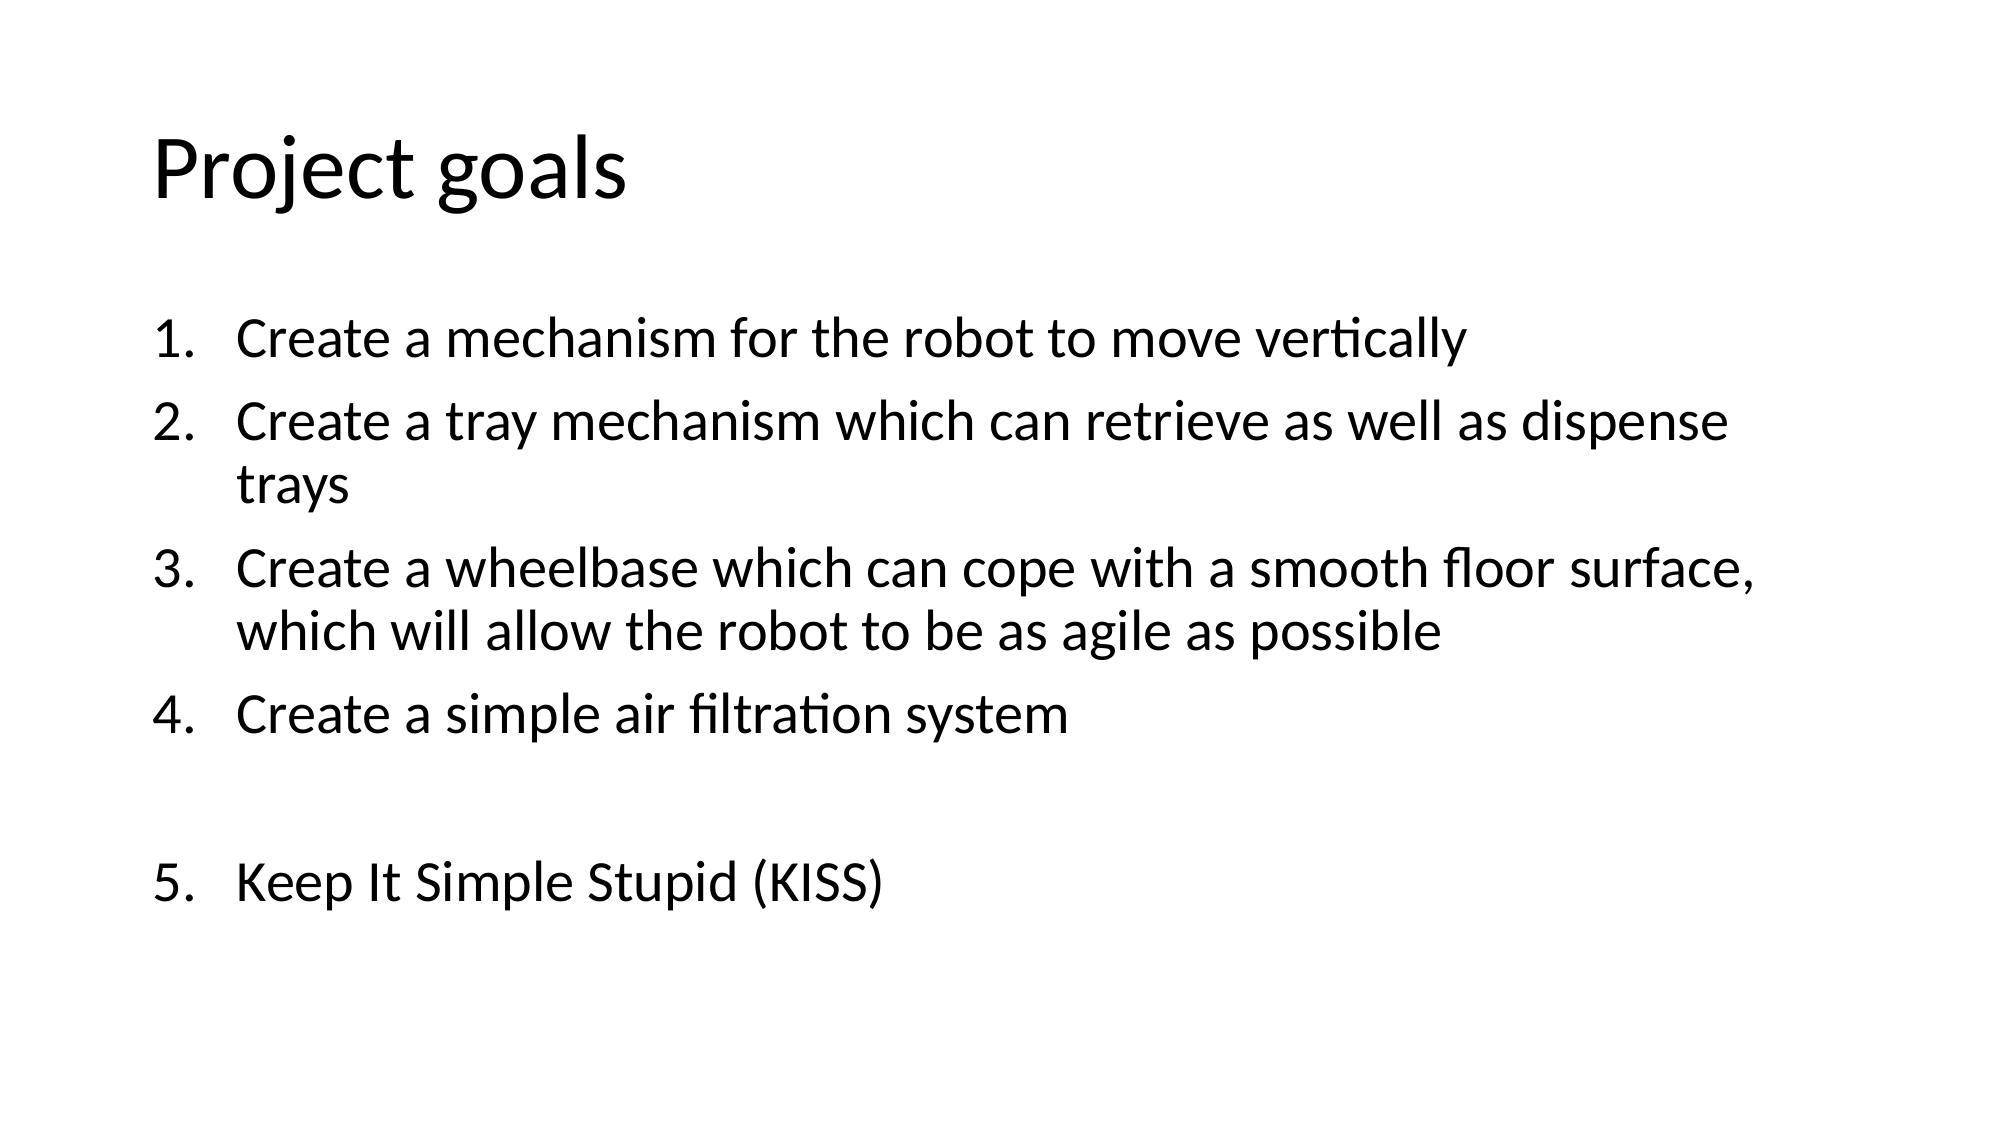

# Project goals
Create a mechanism for the robot to move vertically
Create a tray mechanism which can retrieve as well as dispense trays
Create a wheelbase which can cope with a smooth floor surface, which will allow the robot to be as agile as possible
Create a simple air filtration system

Keep It Simple Stupid (KISS)